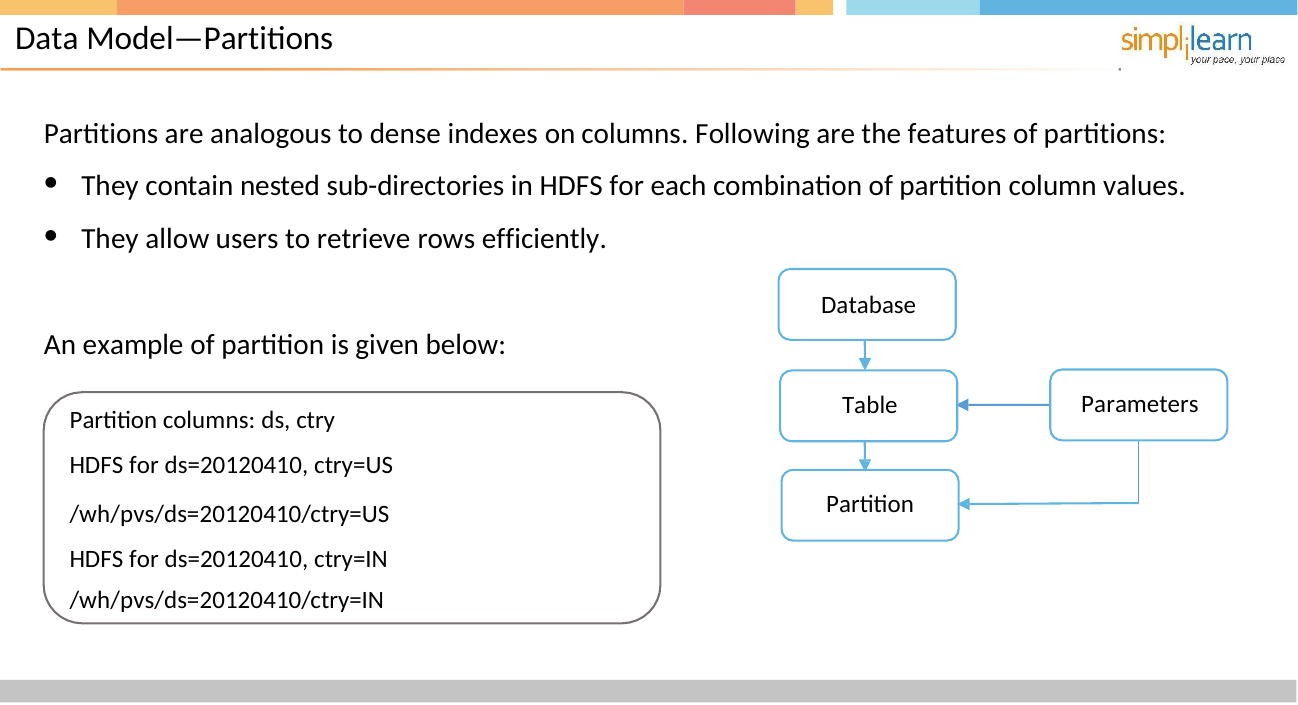

# Data Model—Partitions

Partitions are analogous to dense indexes on columns. Following are the features of partitions:
They contain nested sub-directories in HDFS for each combination of partition column values.
They allow users to retrieve rows efficiently.

Database
An example of partition is given below:

Parameters
Table
Partition columns: ds, ctry HDFS for ds=20120410, ctry=US
/wh/pvs/ds=20120410/ctry=US HDFS for ds=20120410, ctry=IN
/wh/pvs/ds=20120410/ctry=IN

Partition